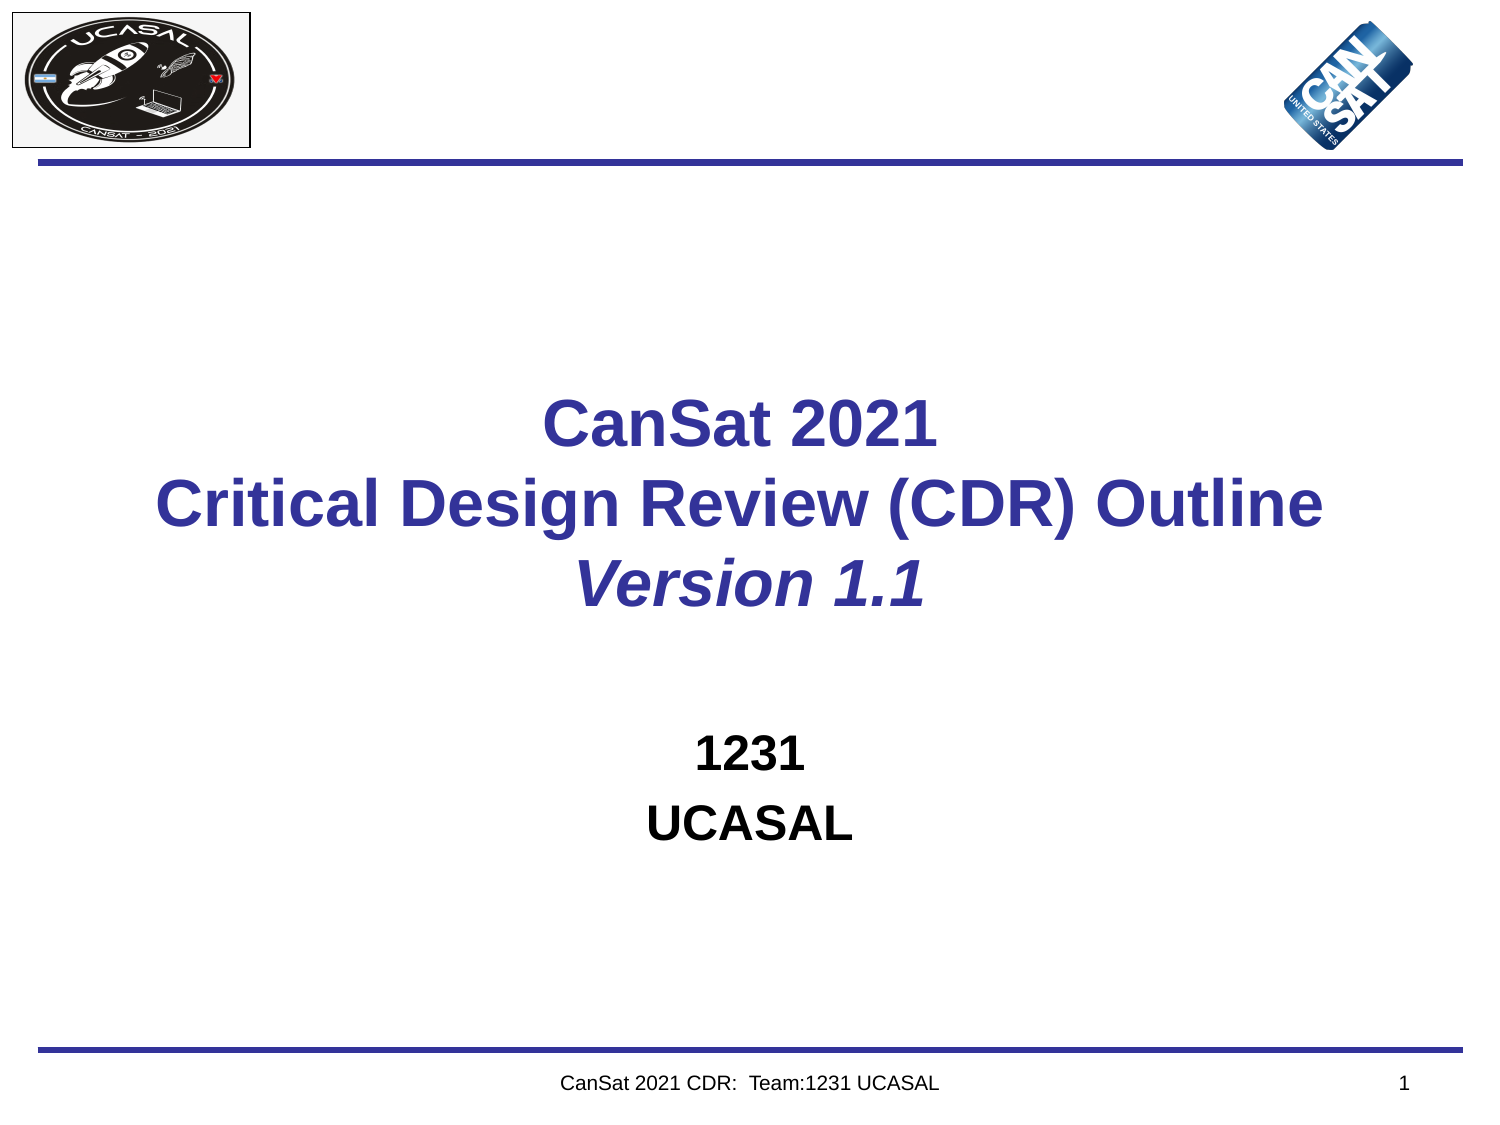

# CanSat 2021 Critical Design Review (CDR) Outline Version 1.1
1231
UCASAL
CanSat 2021 CDR:  Team:1231 UCASAL
1